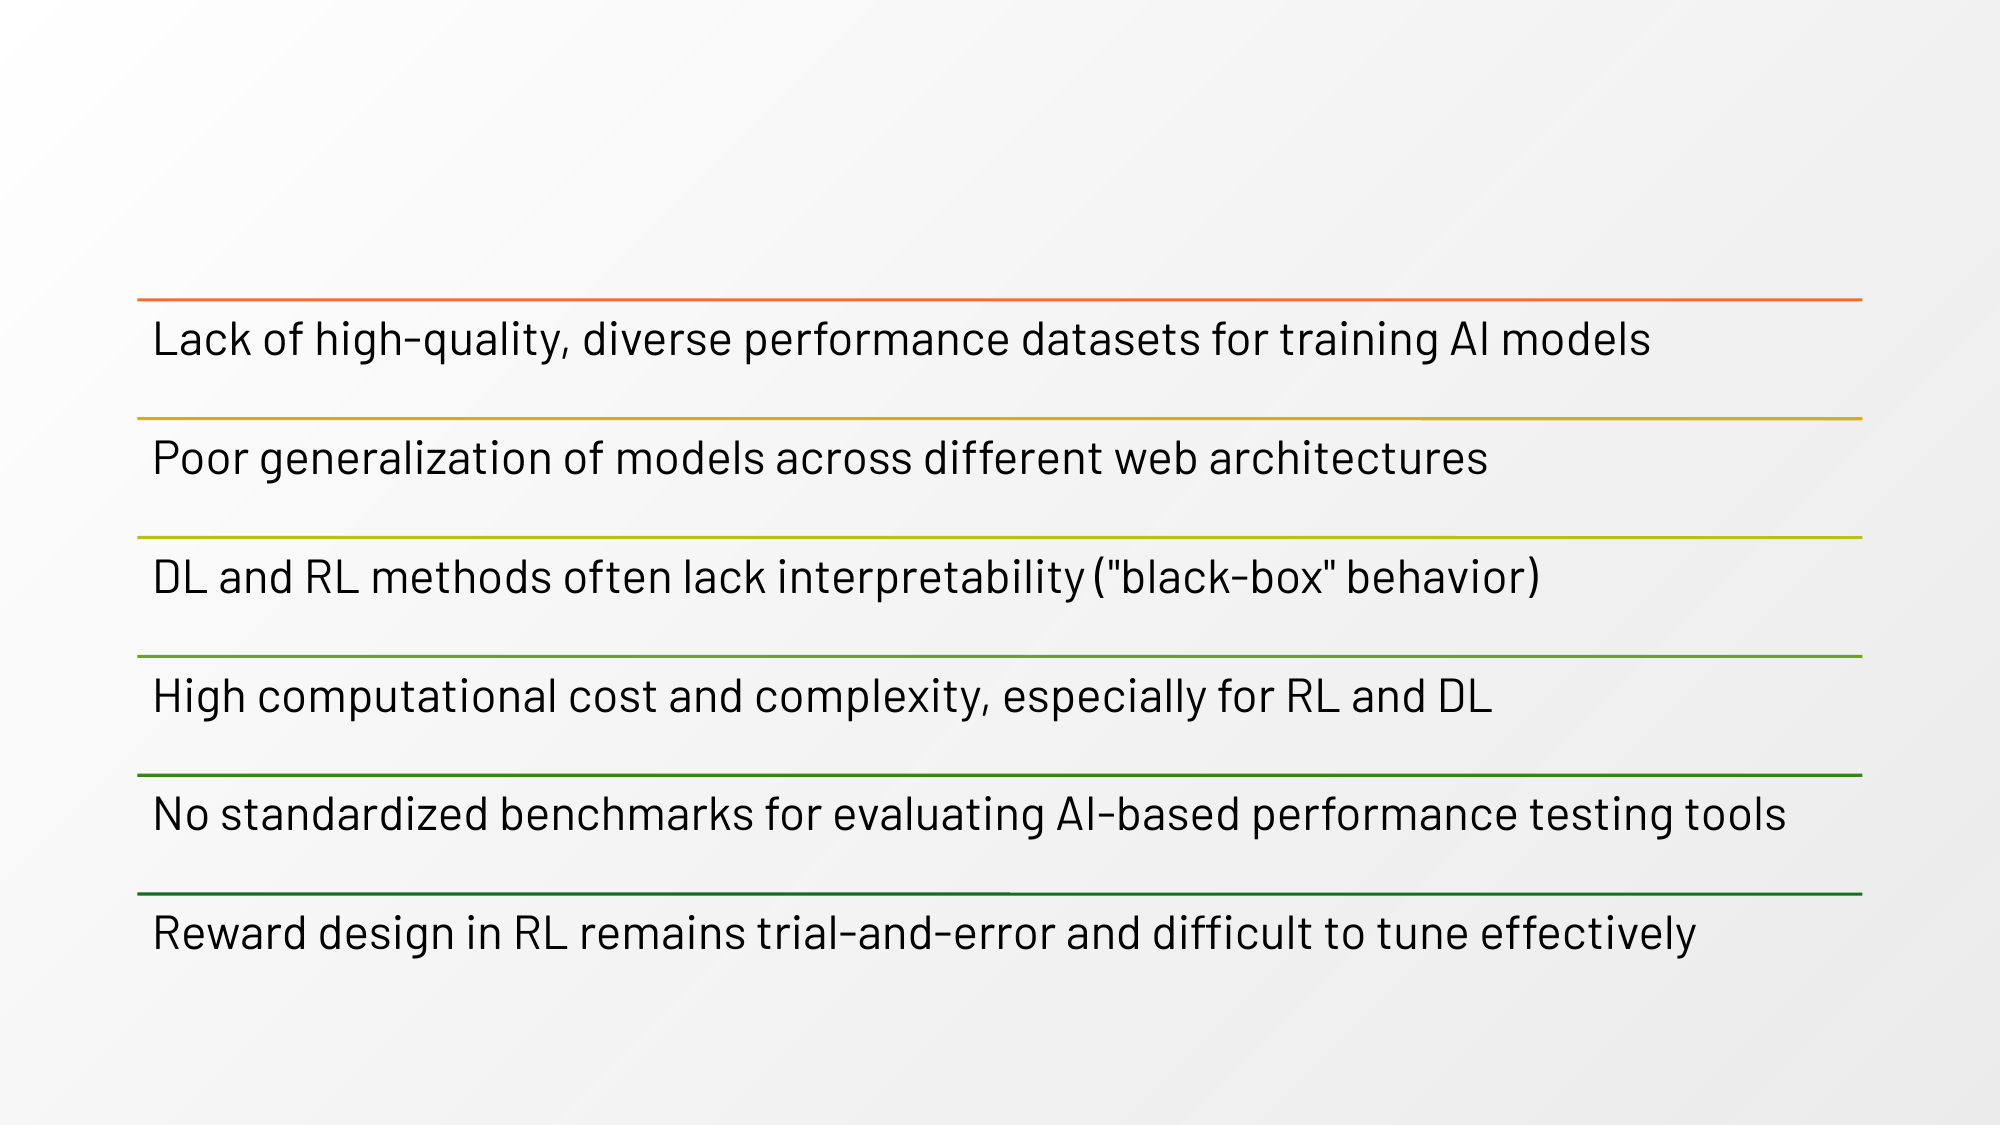

Lack of high-quality, diverse performance datasets for training AI models
Poor generalization of models across different web architectures
DL and RL methods often lack interpretability ("black-box" behavior)
High computational cost and complexity, especially for RL and DL
No standardized benchmarks for evaluating AI-based performance testing tools
Reward design in RL remains trial-and-error and difficult to tune effectively